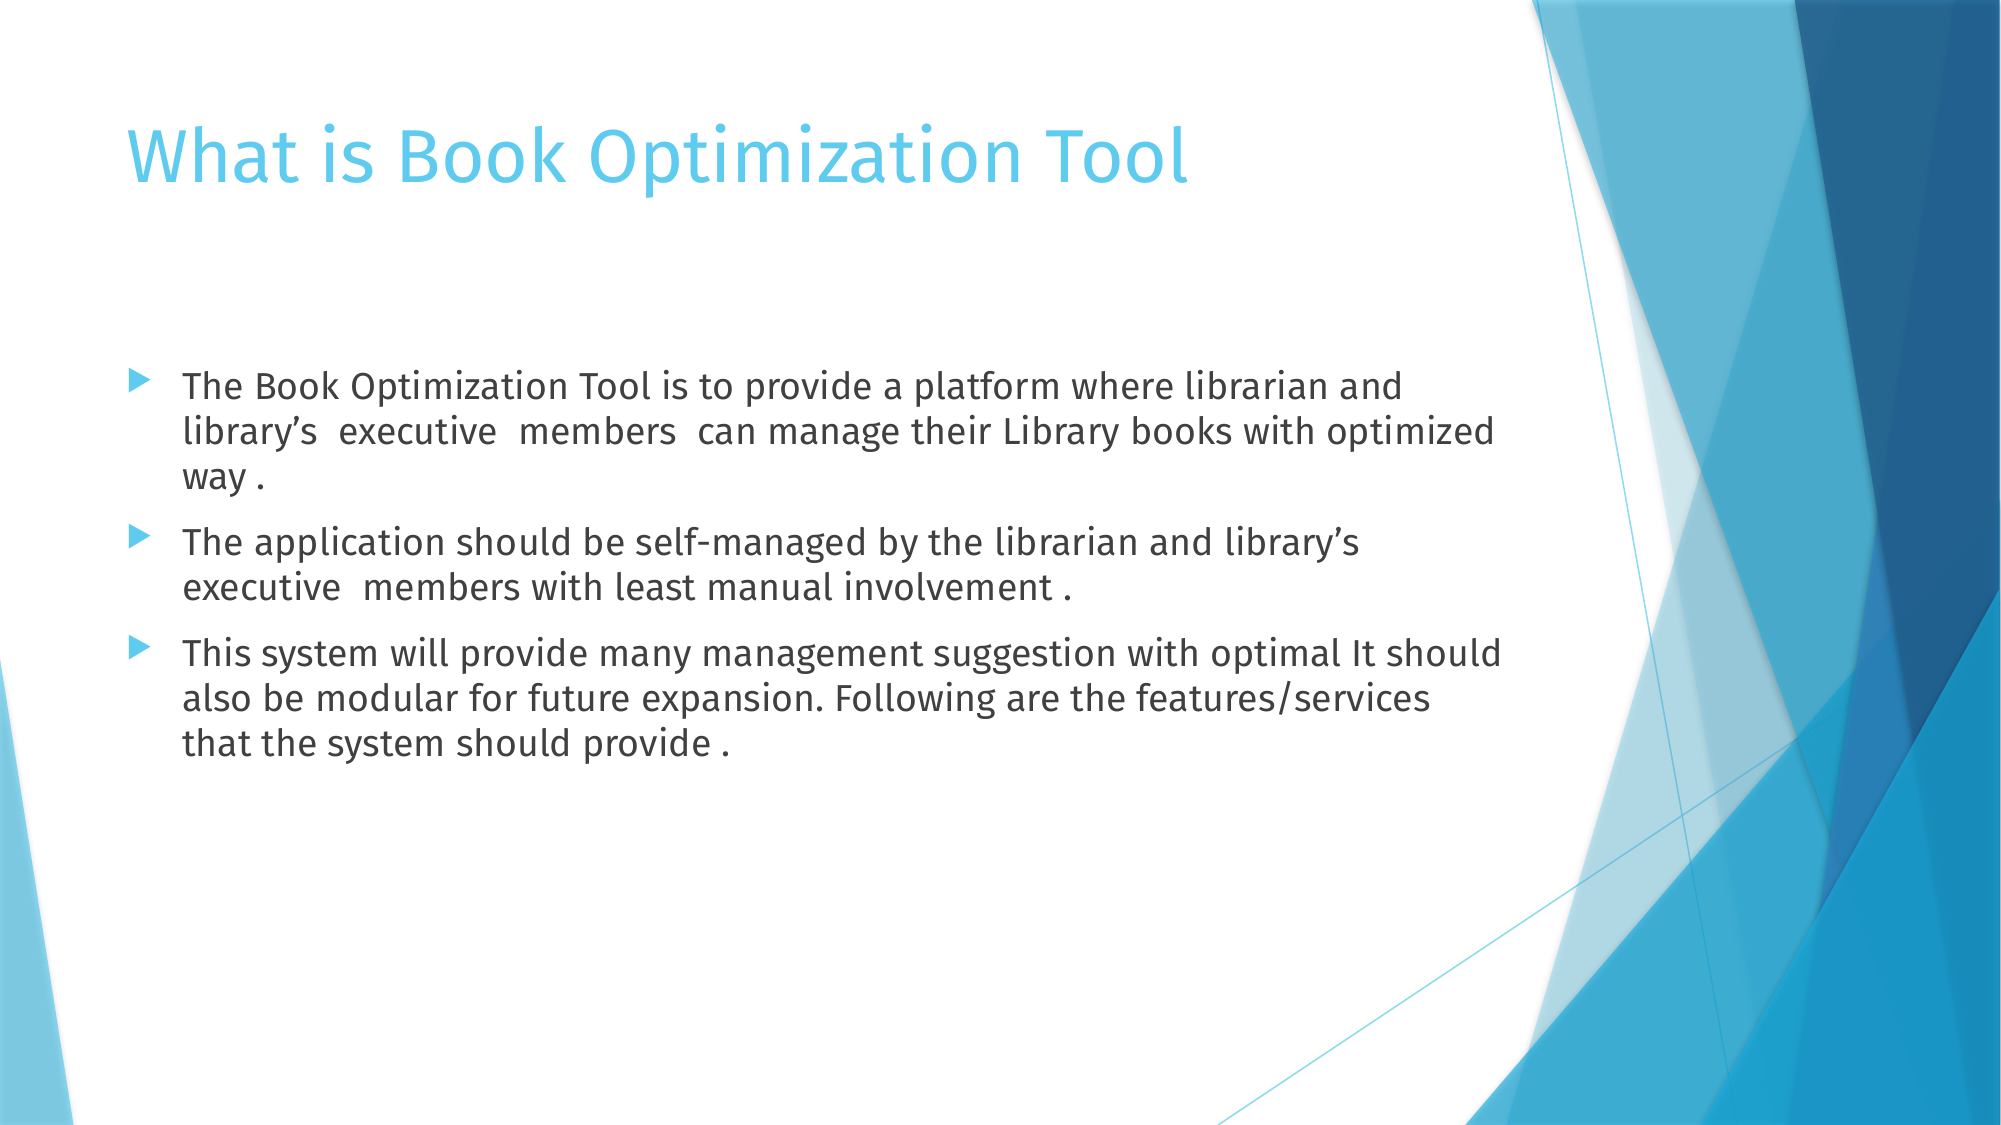

# What is Book Optimization Tool
The Book Optimization Tool is to provide a platform where librarian and library’s  executive  members  can manage their Library books with optimized way .
The application should be self-managed by the librarian and library’s  executive  members with least manual involvement .
This system will provide many management suggestion with optimal It should also be modular for future expansion. Following are the features/services that the system should provide .